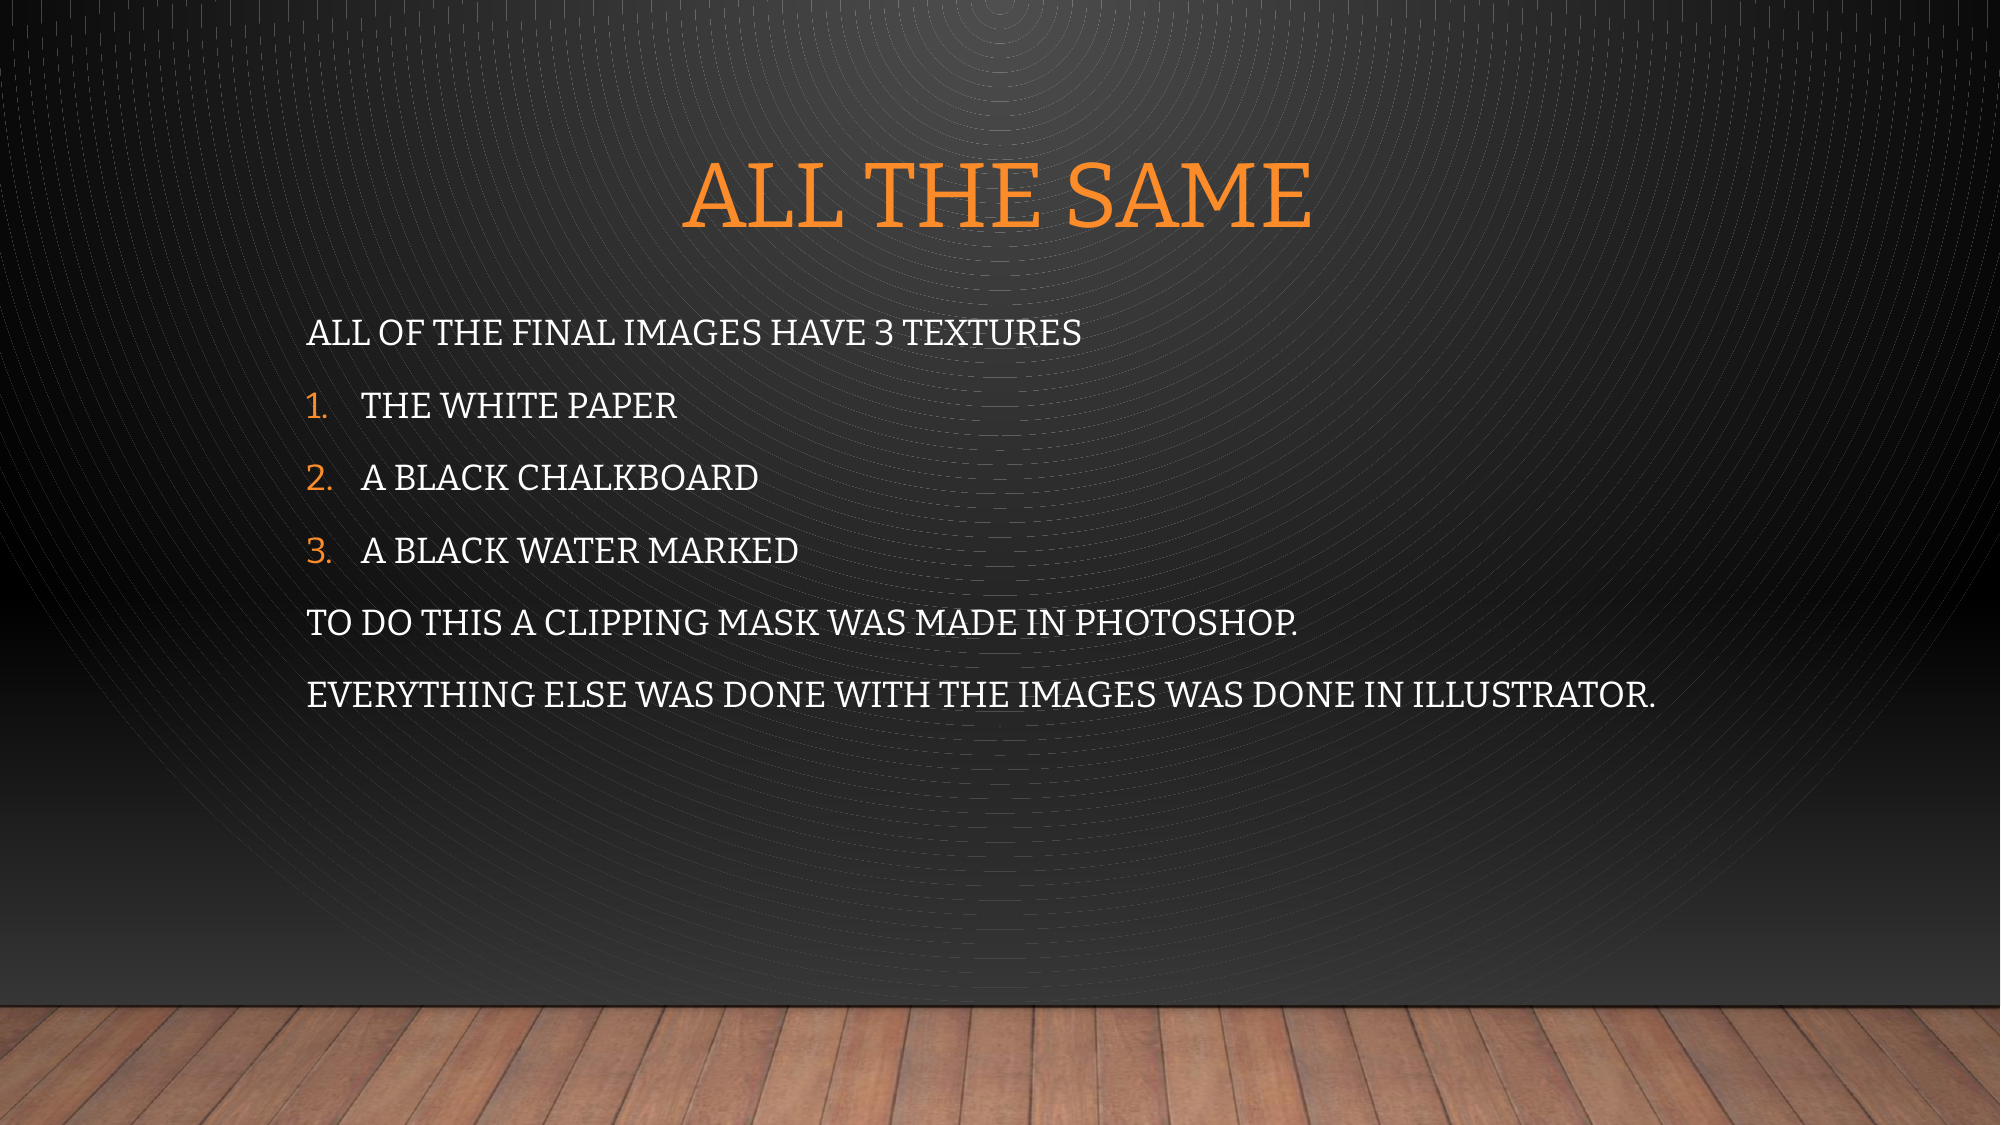

# All the same
All of the final images have 3 textures
The white paper
A black chalkboard
A black water marked
TO do this a clipping mask was made in Photoshop.
Everything else was done with the images was done in illustrator.